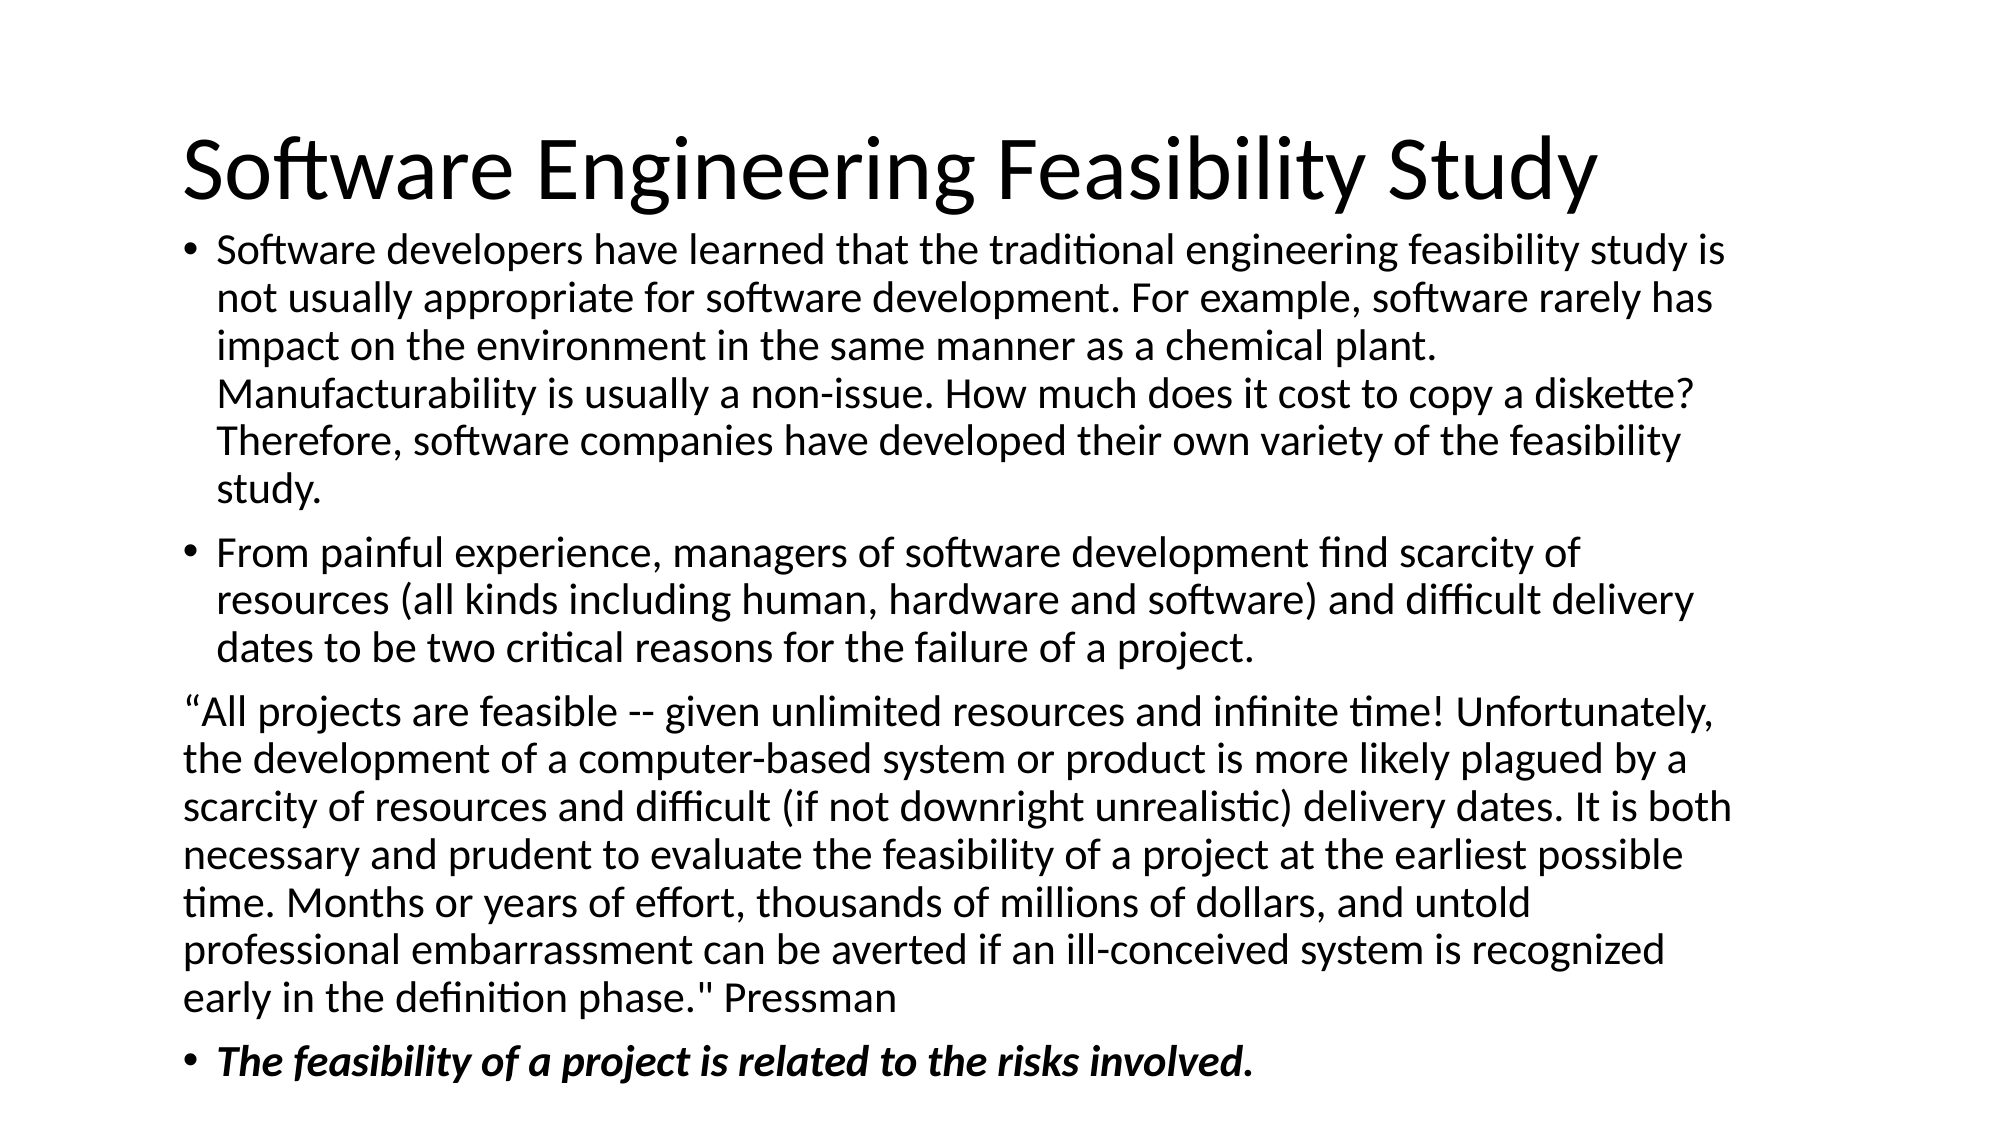

# Software Engineering Feasibility Study
Software developers have learned that the traditional engineering feasibility study is not usually appropriate for software development. For example, software rarely has impact on the environment in the same manner as a chemical plant. Manufacturability is usually a non-issue. How much does it cost to copy a diskette? Therefore, software companies have developed their own variety of the feasibility study.
From painful experience, managers of software development find scarcity of resources (all kinds including human, hardware and software) and difficult delivery dates to be two critical reasons for the failure of a project.
“All projects are feasible -- given unlimited resources and infinite time! Unfortunately, the development of a computer-based system or product is more likely plagued by a scarcity of resources and difficult (if not downright unrealistic) delivery dates. It is both necessary and prudent to evaluate the feasibility of a project at the earliest possible time. Months or years of effort, thousands of millions of dollars, and untold professional embarrassment can be averted if an ill-conceived system is recognized early in the definition phase." Pressman
The feasibility of a project is related to the risks involved.